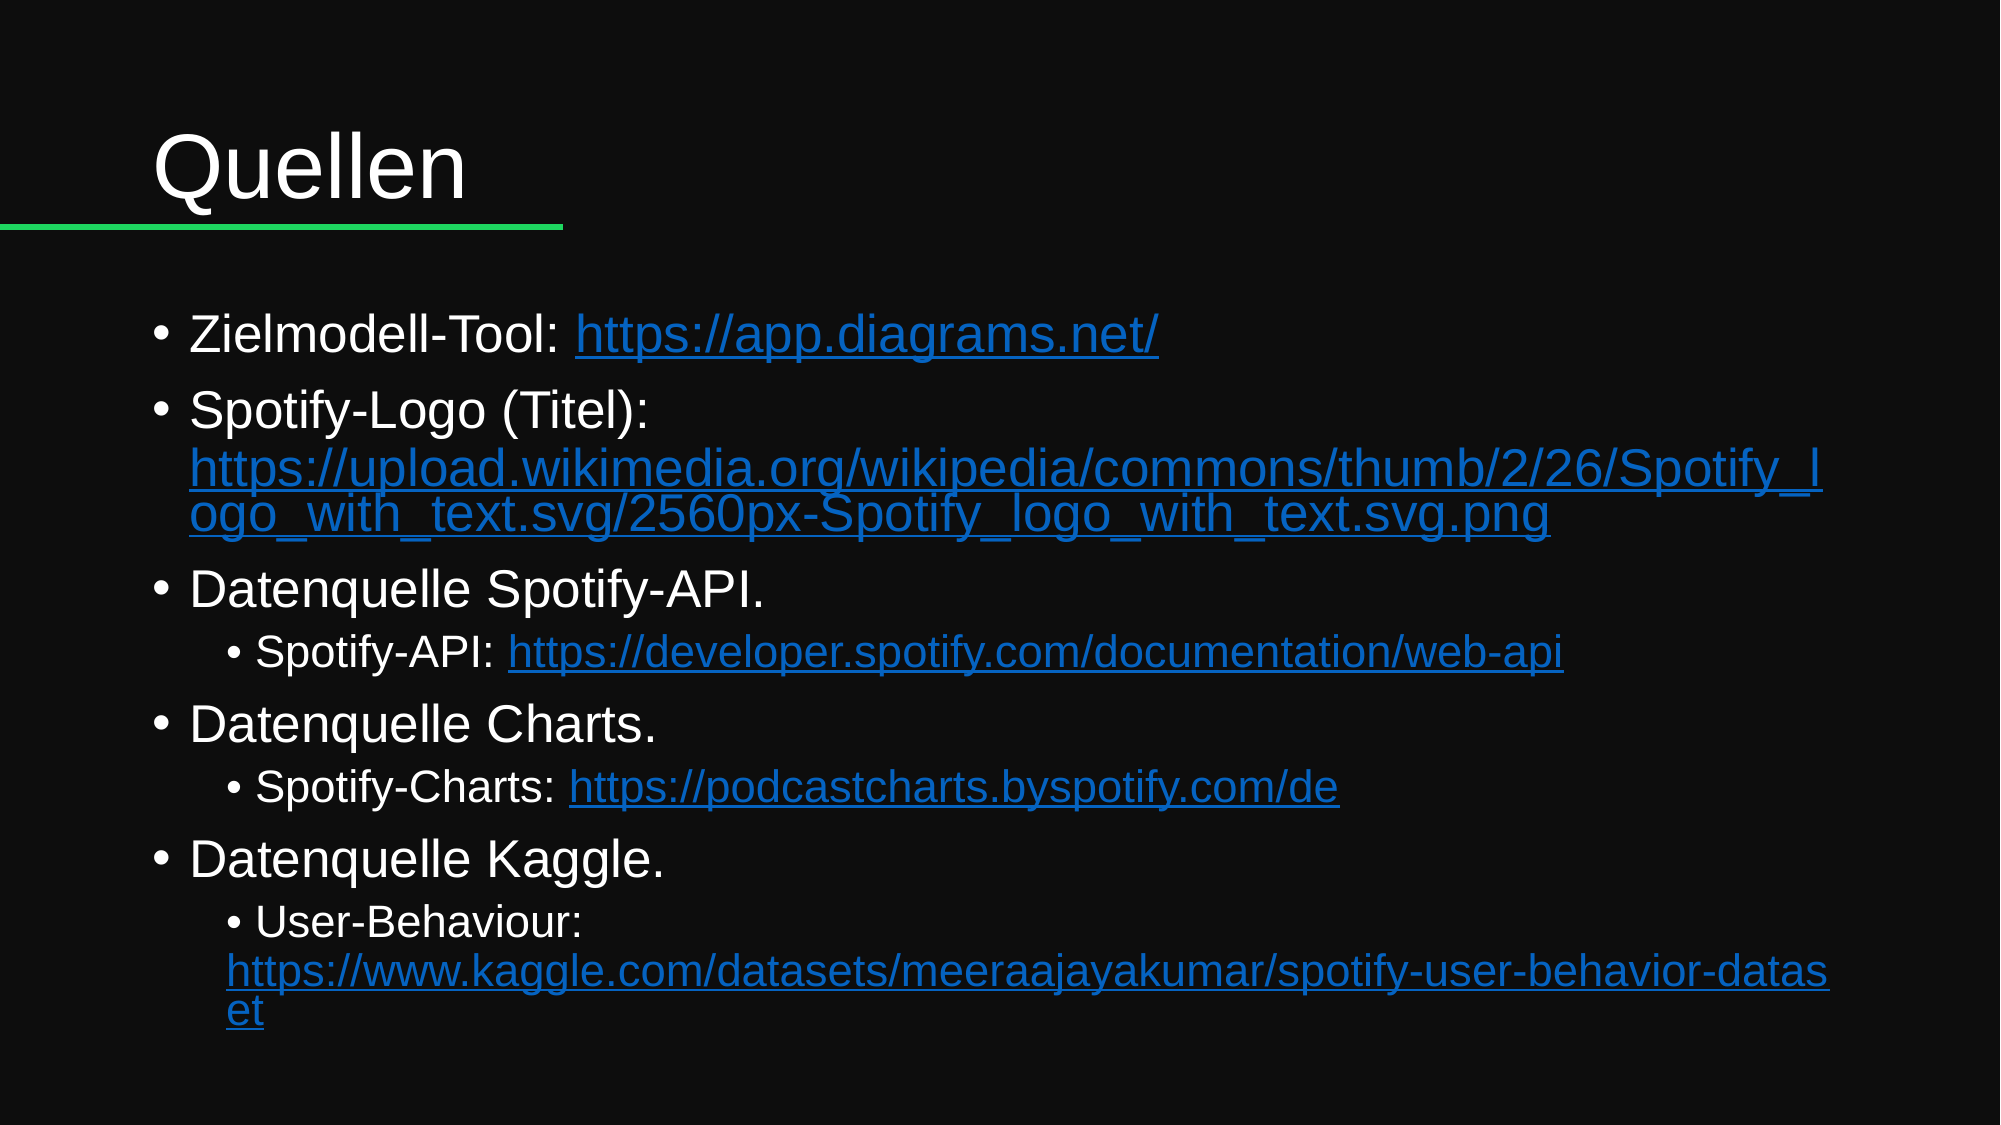

# Quellen
Zielmodell-Tool: https://app.diagrams.net/
Spotify-Logo (Titel): https://upload.wikimedia.org/wikipedia/commons/thumb/2/26/Spotify_logo_with_text.svg/2560px-Spotify_logo_with_text.svg.png
Datenquelle Spotify-API.
• Spotify-API: https://developer.spotify.com/documentation/web-api
Datenquelle Charts.
• Spotify-Charts: https://podcastcharts.byspotify.com/de
Datenquelle Kaggle.
• User-Behaviour: https://www.kaggle.com/datasets/meeraajayakumar/spotify-user-behavior-dataset